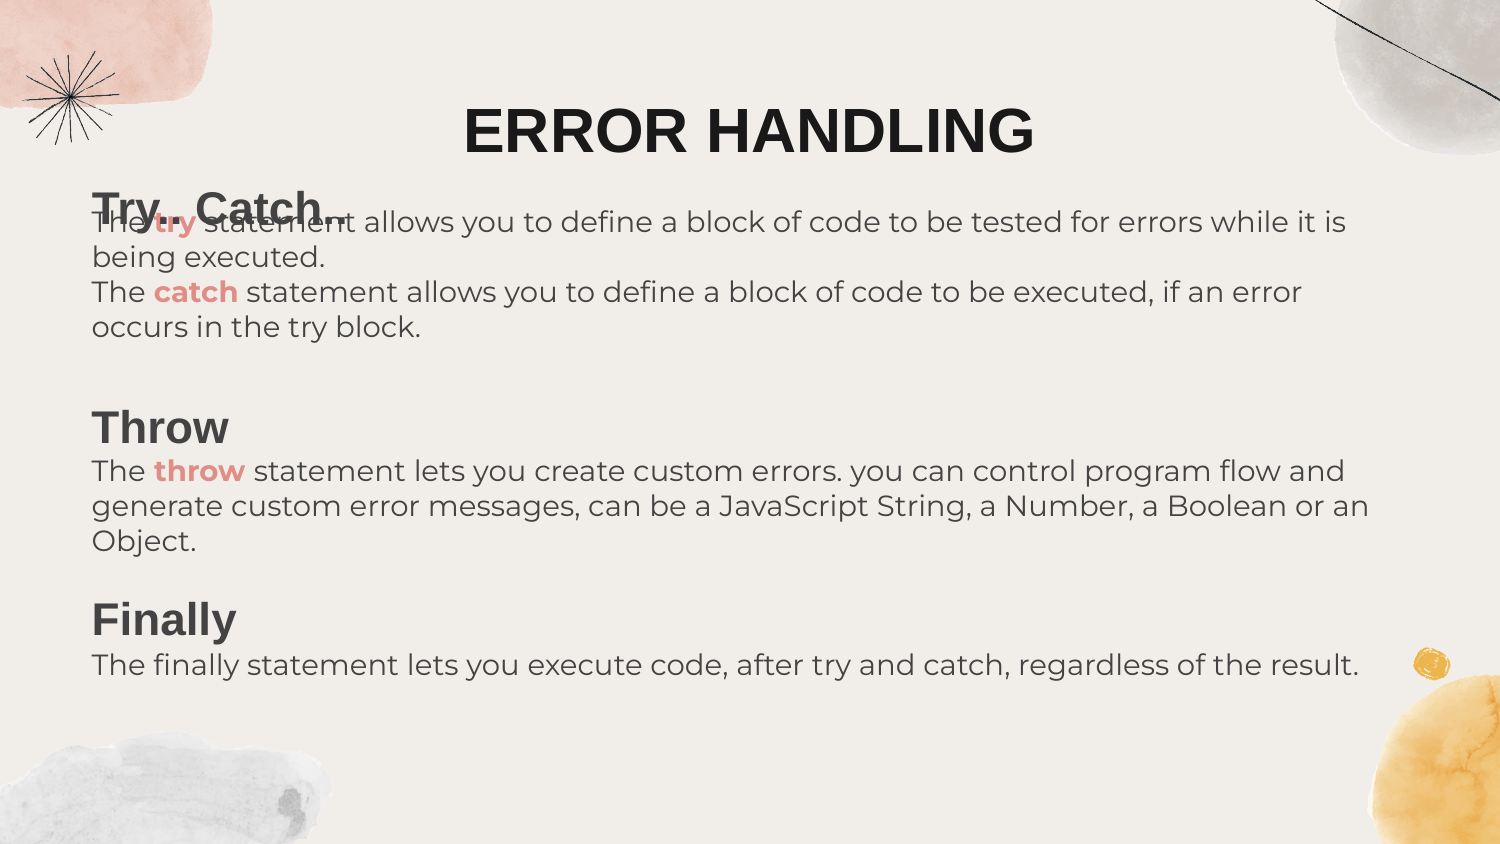

# ERROR HANDLING
Try.. Catch..
The try statement allows you to define a block of code to be tested for errors while it is being executed.
The catch statement allows you to define a block of code to be executed, if an error occurs in the try block.

Throw
The throw statement lets you create custom errors. you can control program flow and generate custom error messages, can be a JavaScript String, a Number, a Boolean or an Object.
Finally
The finally statement lets you execute code, after try and catch, regardless of the result.